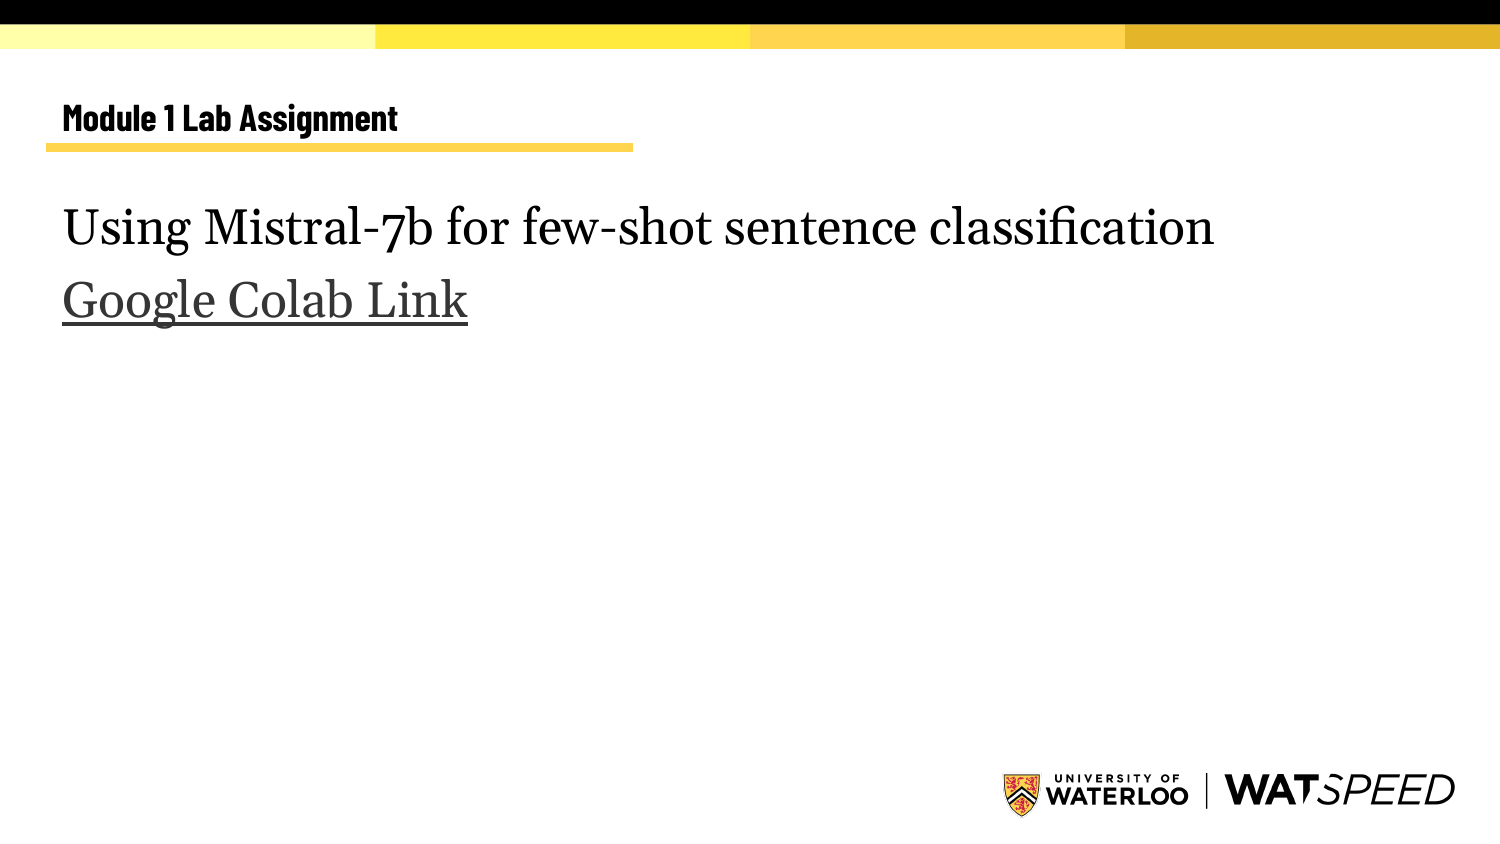

# Module 1 Lab Assignment
Using Mistral-7b for few-shot sentence classification
Google Colab Link